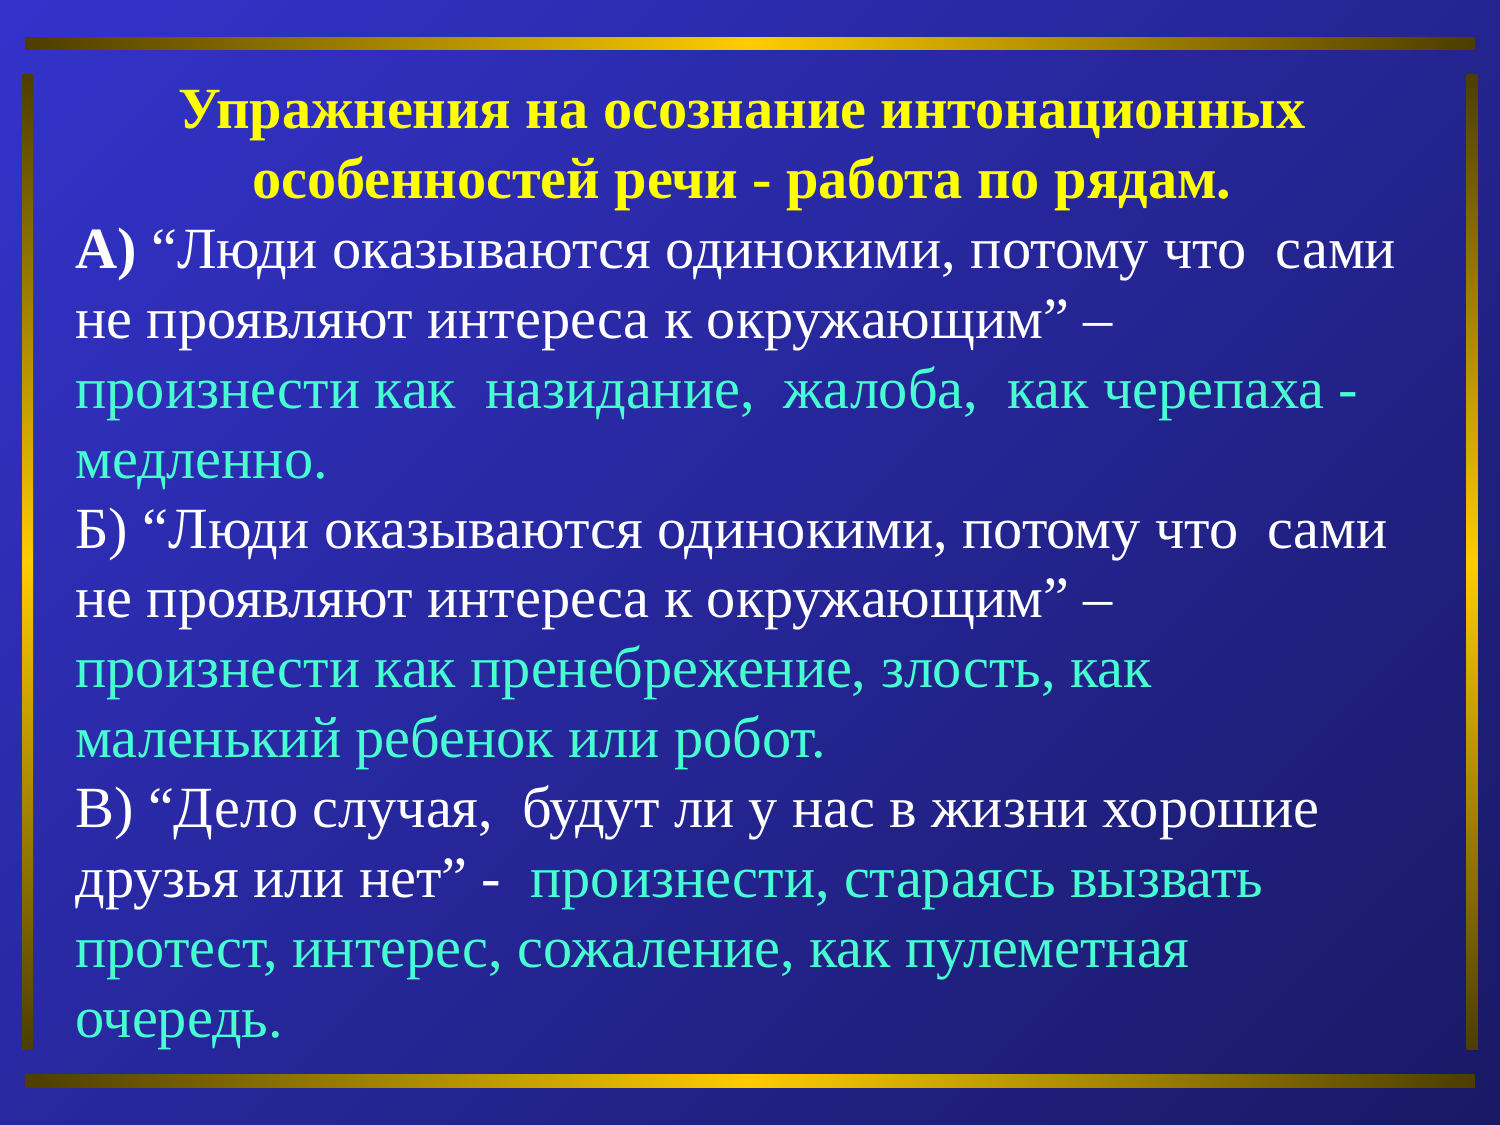

Упражнения на осознание интонационных особенностей речи - работа по рядам.
А) “Люди оказываются одинокими, потому что  сами не проявляют интереса к окружающим” – произнести как  назидание,  жалоба,  как черепаха - медленно.
Б) “Люди оказываются одинокими, потому что  сами не проявляют интереса к окружающим” – произнести как пренебрежение, злость, как маленький ребенок или робот.
В) “Дело случая,  будут ли у нас в жизни хорошие друзья или нет” -  произнести, стараясь вызвать протест, интерес, сожаление, как пулеметная очередь.